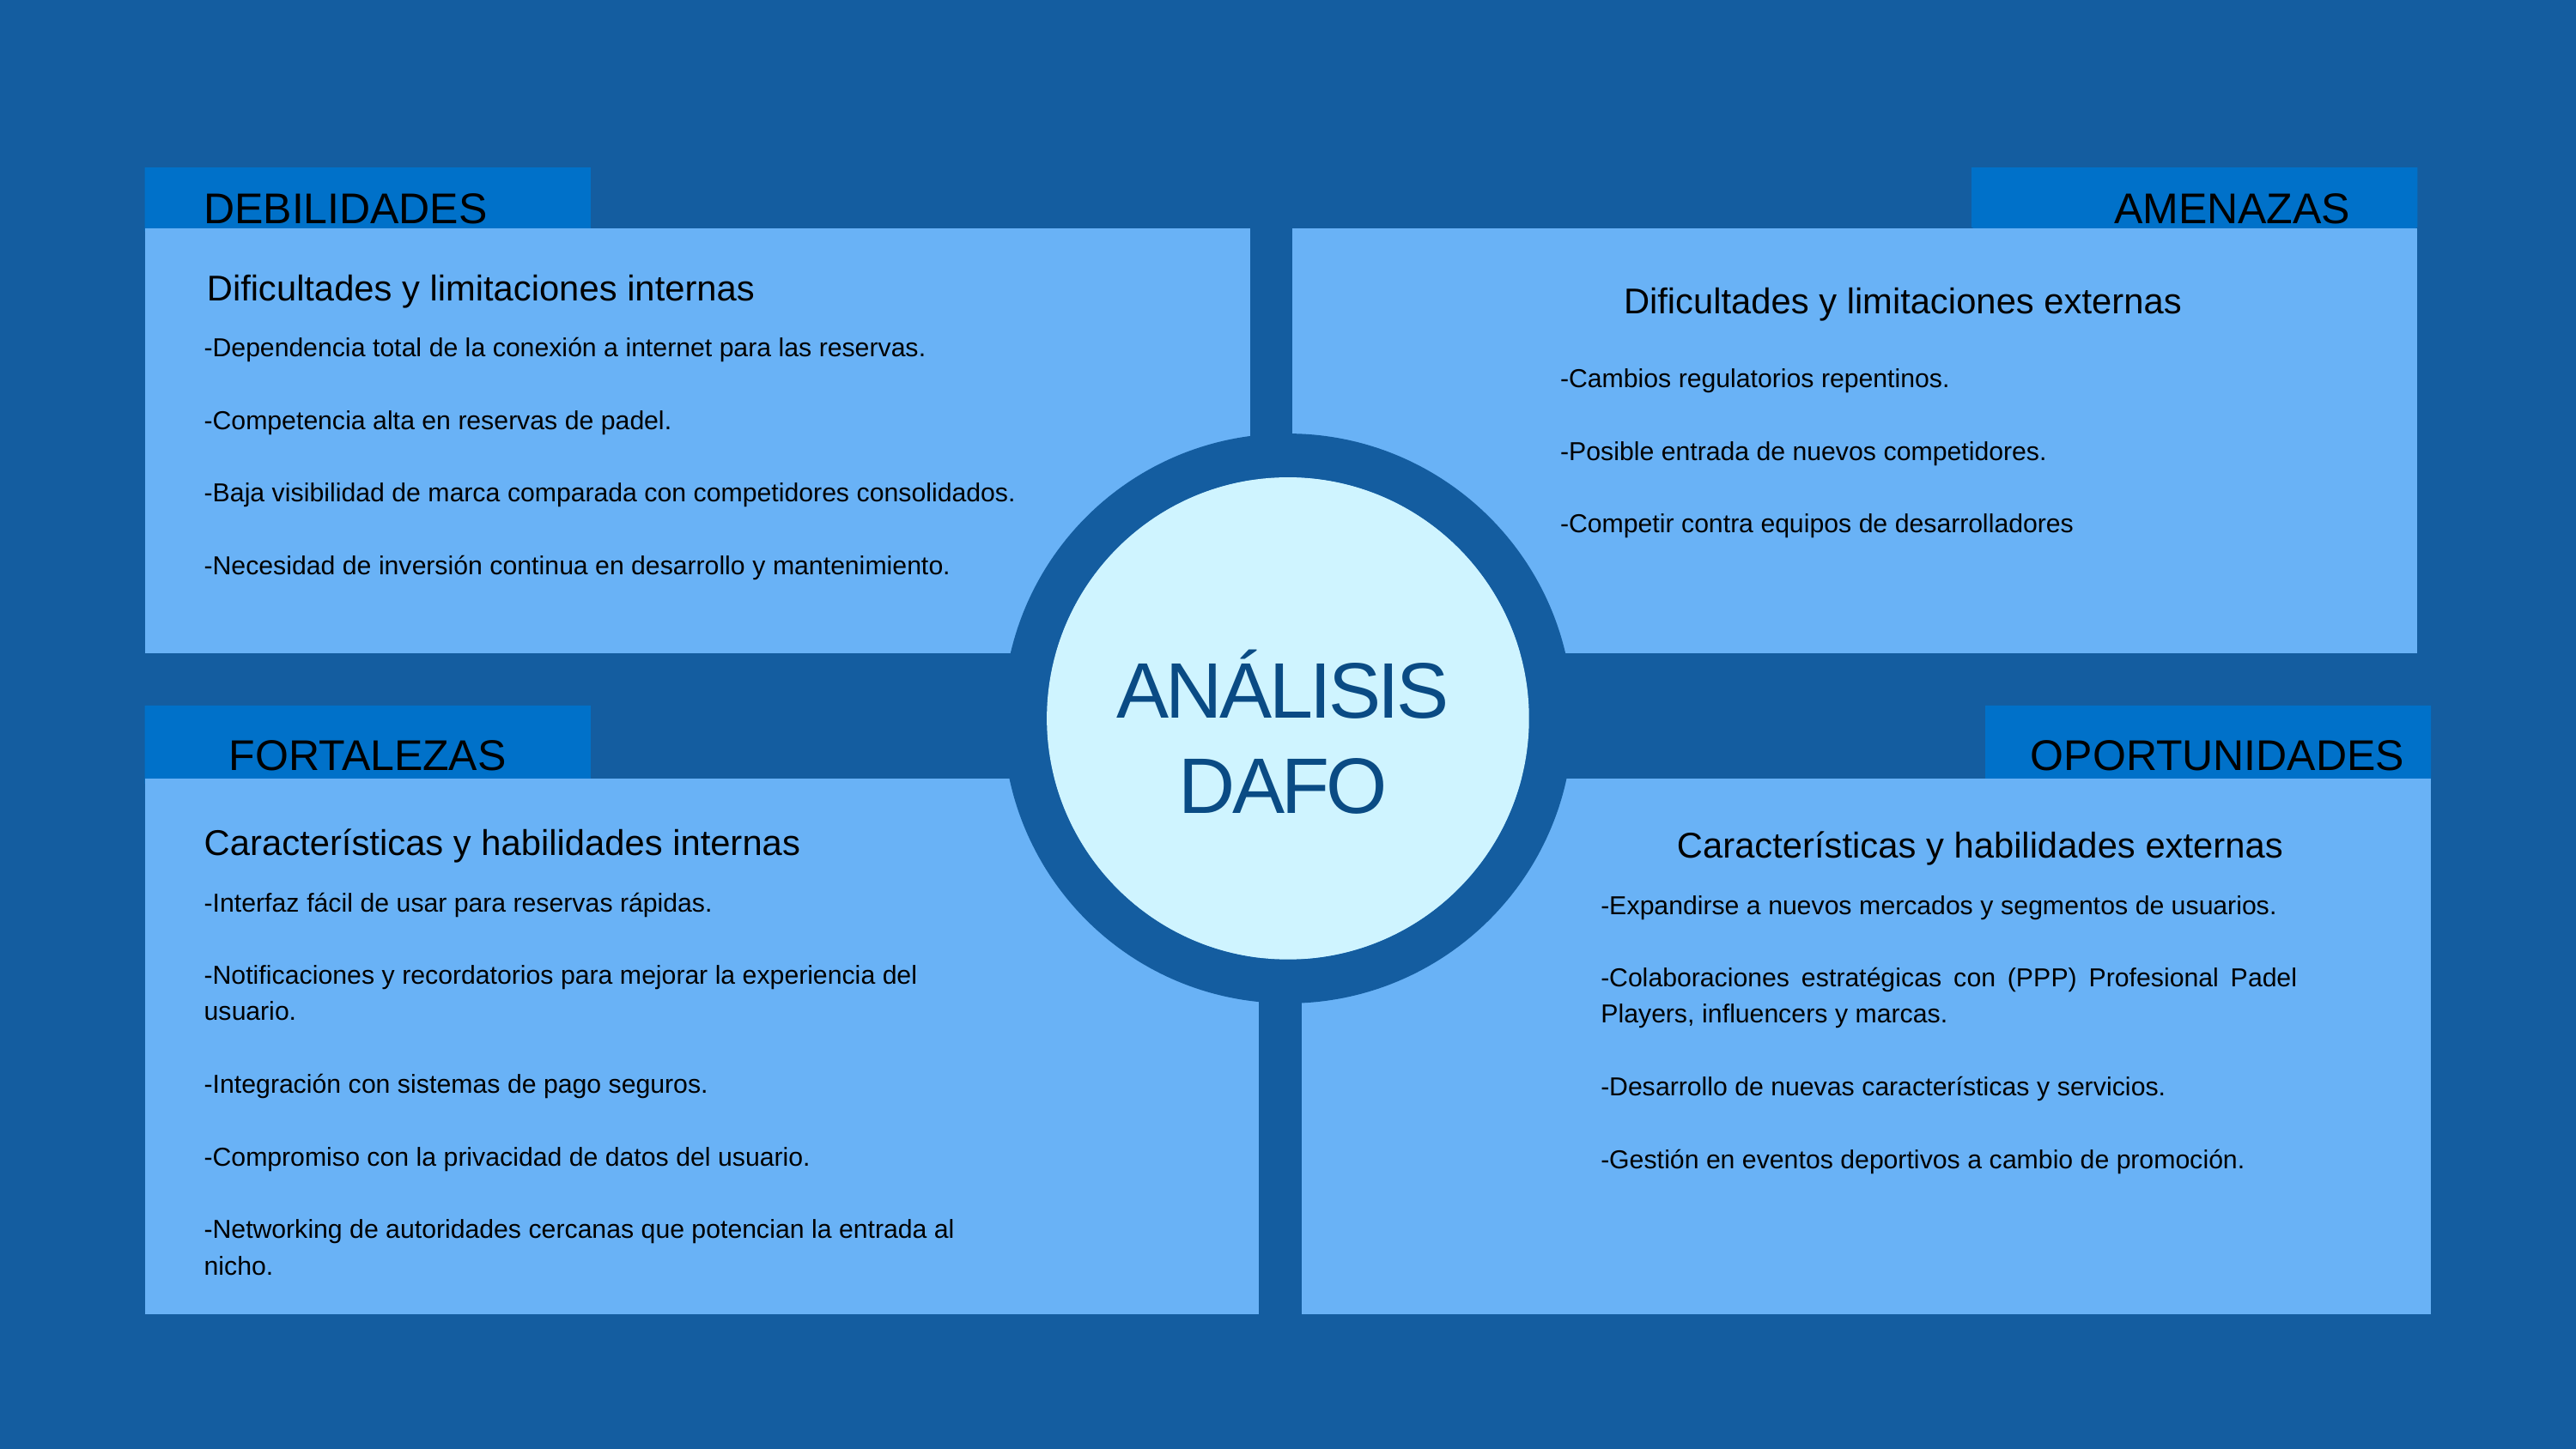

DEBILIDADES
AMENAZAS

Dificultades y limitaciones internas
Dificultades y limitaciones externas
-Dependencia total de la conexión a internet para las reservas.

-Competencia alta en reservas de padel.

-Baja visibilidad de marca comparada con competidores consolidados.

-Necesidad de inversión continua en desarrollo y mantenimiento.

-Cambios regulatorios repentinos.

-Posible entrada de nuevos competidores.

-Competir contra equipos de desarrolladores

ANÁLISIS
DAFO

FORTALEZAS
OPORTUNIDADES

Características y habilidades internas
Características y habilidades externas
-Interfaz fácil de usar para reservas rápidas.

-Notificaciones y recordatorios para mejorar la experiencia del usuario.

-Integración con sistemas de pago seguros.

-Compromiso con la privacidad de datos del usuario.

-Networking de autoridades cercanas que potencian la entrada al nicho.

-Expandirse a nuevos mercados y segmentos de usuarios.

-Colaboraciones estratégicas con (PPP) Profesional Padel Players, influencers y marcas.

-Desarrollo de nuevas características y servicios.

-Gestión en eventos deportivos a cambio de promoción.